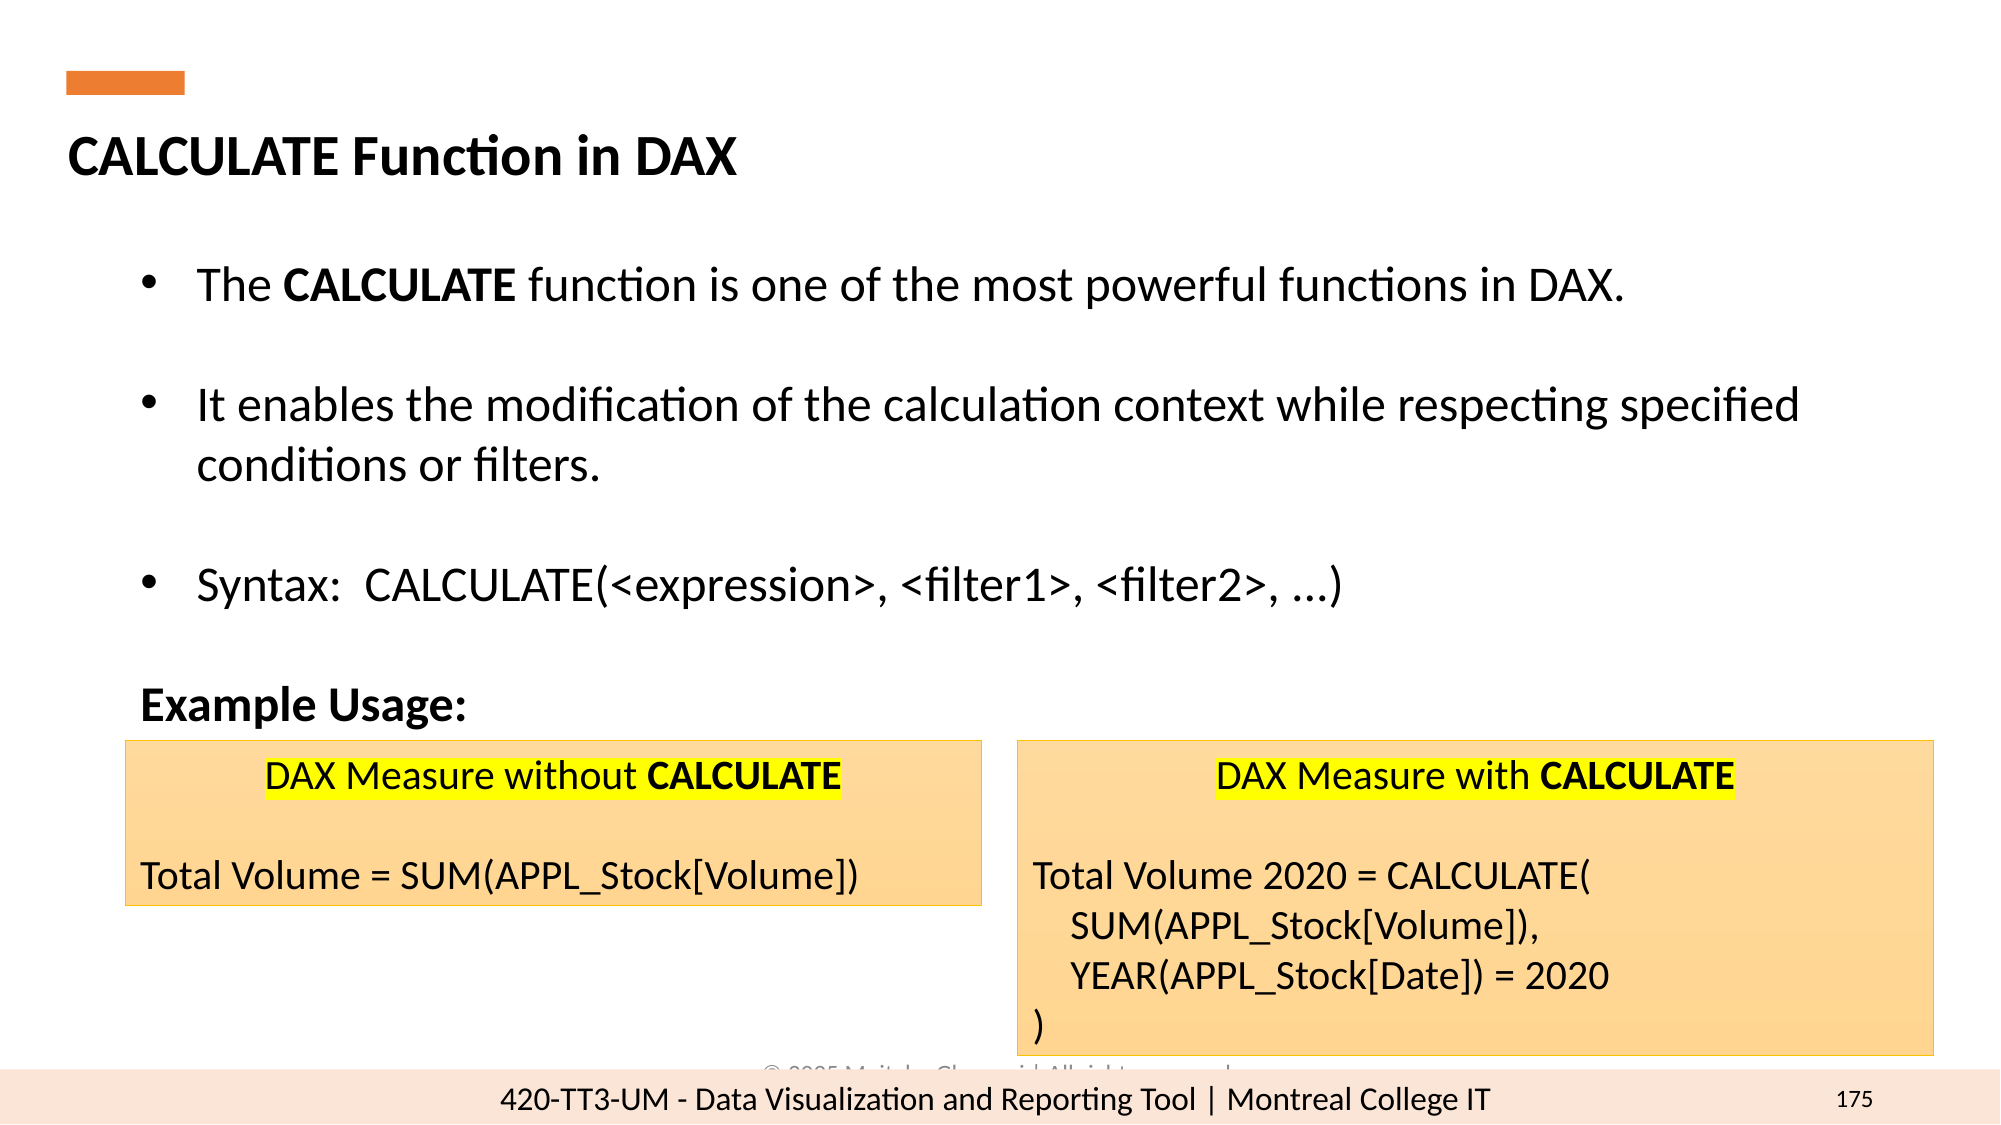

CALCULATE Function in DAX
The CALCULATE function is one of the most powerful functions in DAX.

It enables the modification of the calculation context while respecting specified conditions or filters.

Syntax:  CALCULATE(<expression>, <filter1>, <filter2>, ...)

Example Usage:
DAX Measure without CALCULATE

Total Volume = SUM(APPL_Stock[Volume])
DAX Measure with CALCULATE

Total Volume 2020 = CALCULATE(
    SUM(APPL_Stock[Volume]),
    YEAR(APPL_Stock[Date]) = 2020
)
© 2025 Mojtaba Ghasemi | All rights reserved.
175
420-TT3-UM - Data Visualization and Reporting Tool | Montreal College IT